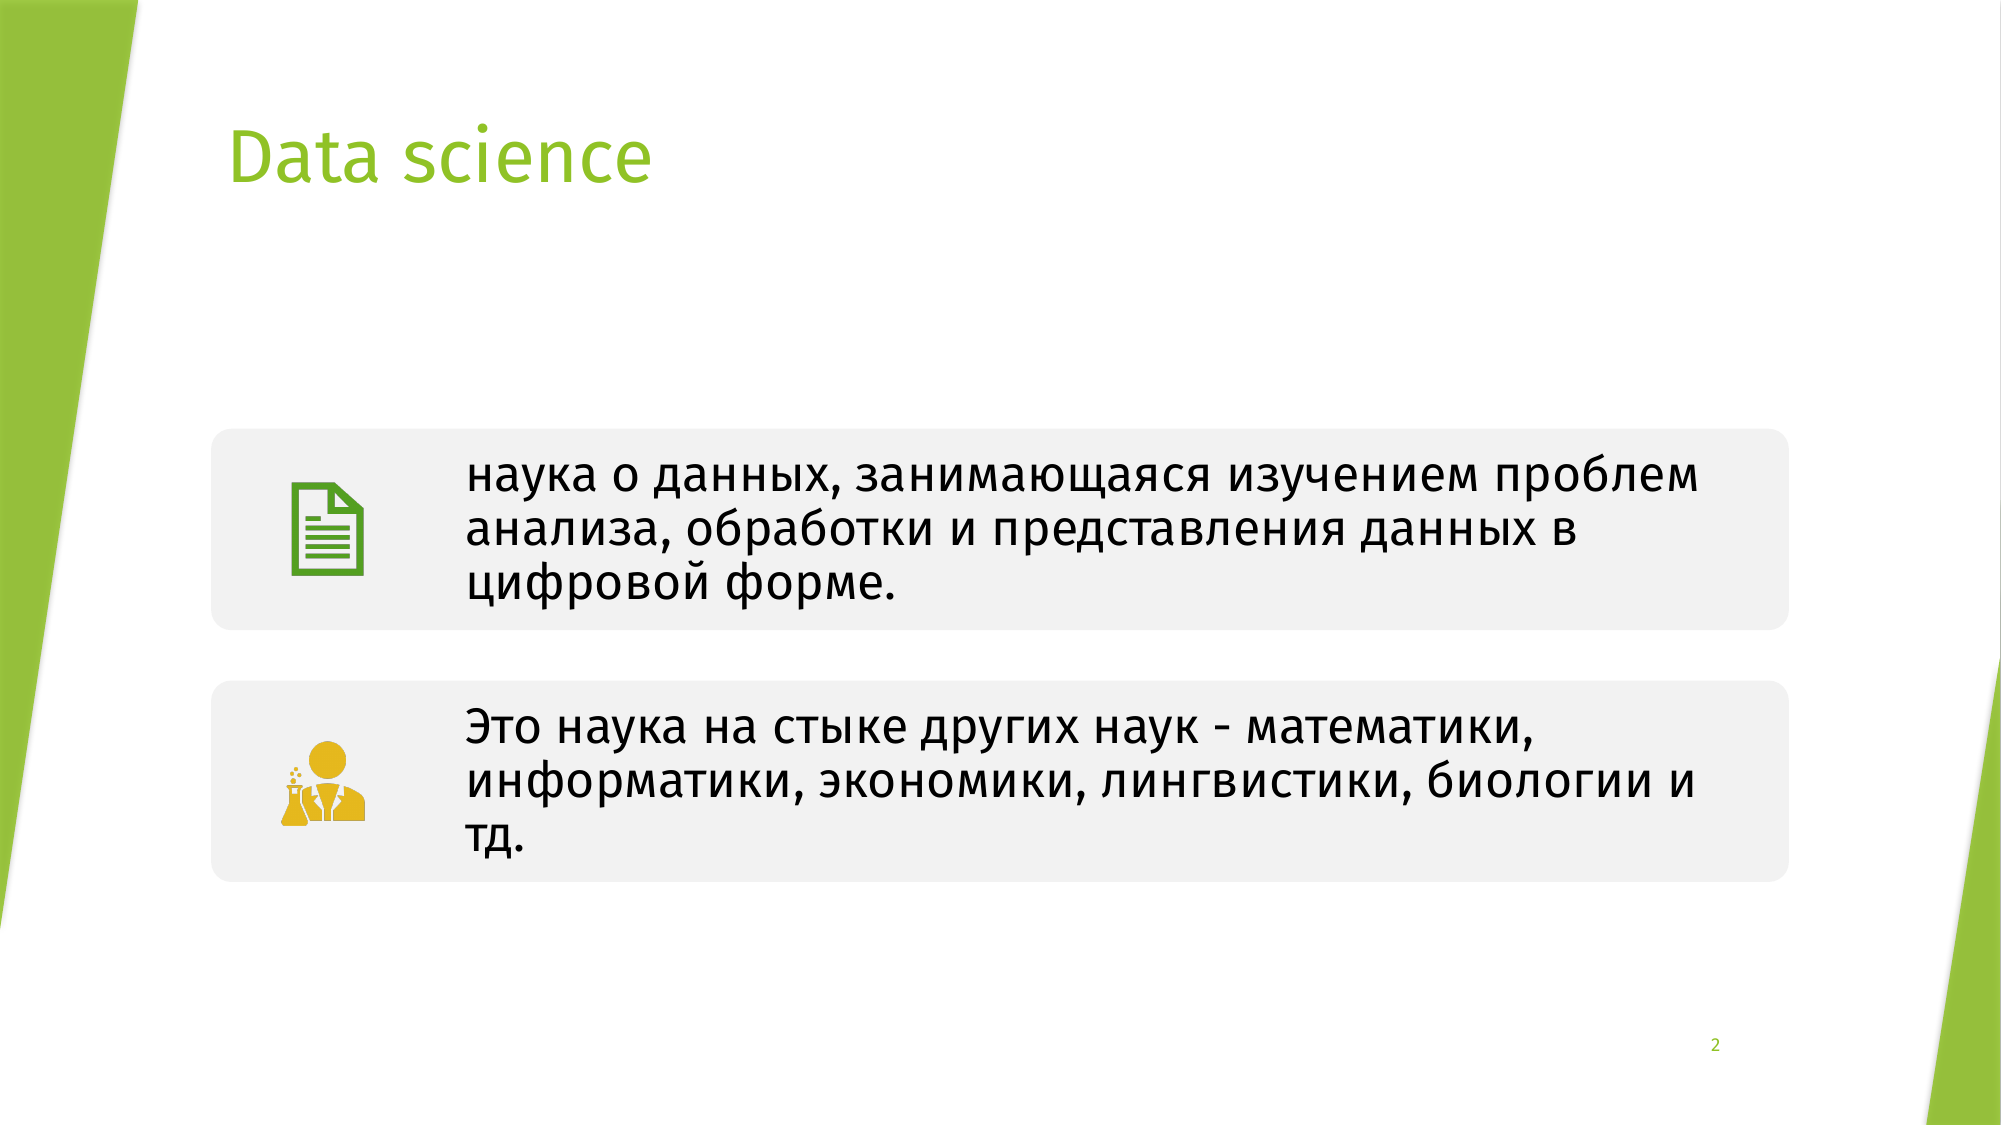

# Dаta science
наука о данных, занимающаяся изучением проблем анализа, обработки и представления данных в цифровой форме.
Это наука на стыке других наук - математики, информатики, экономики, лингвистики, биологии и тд.

2